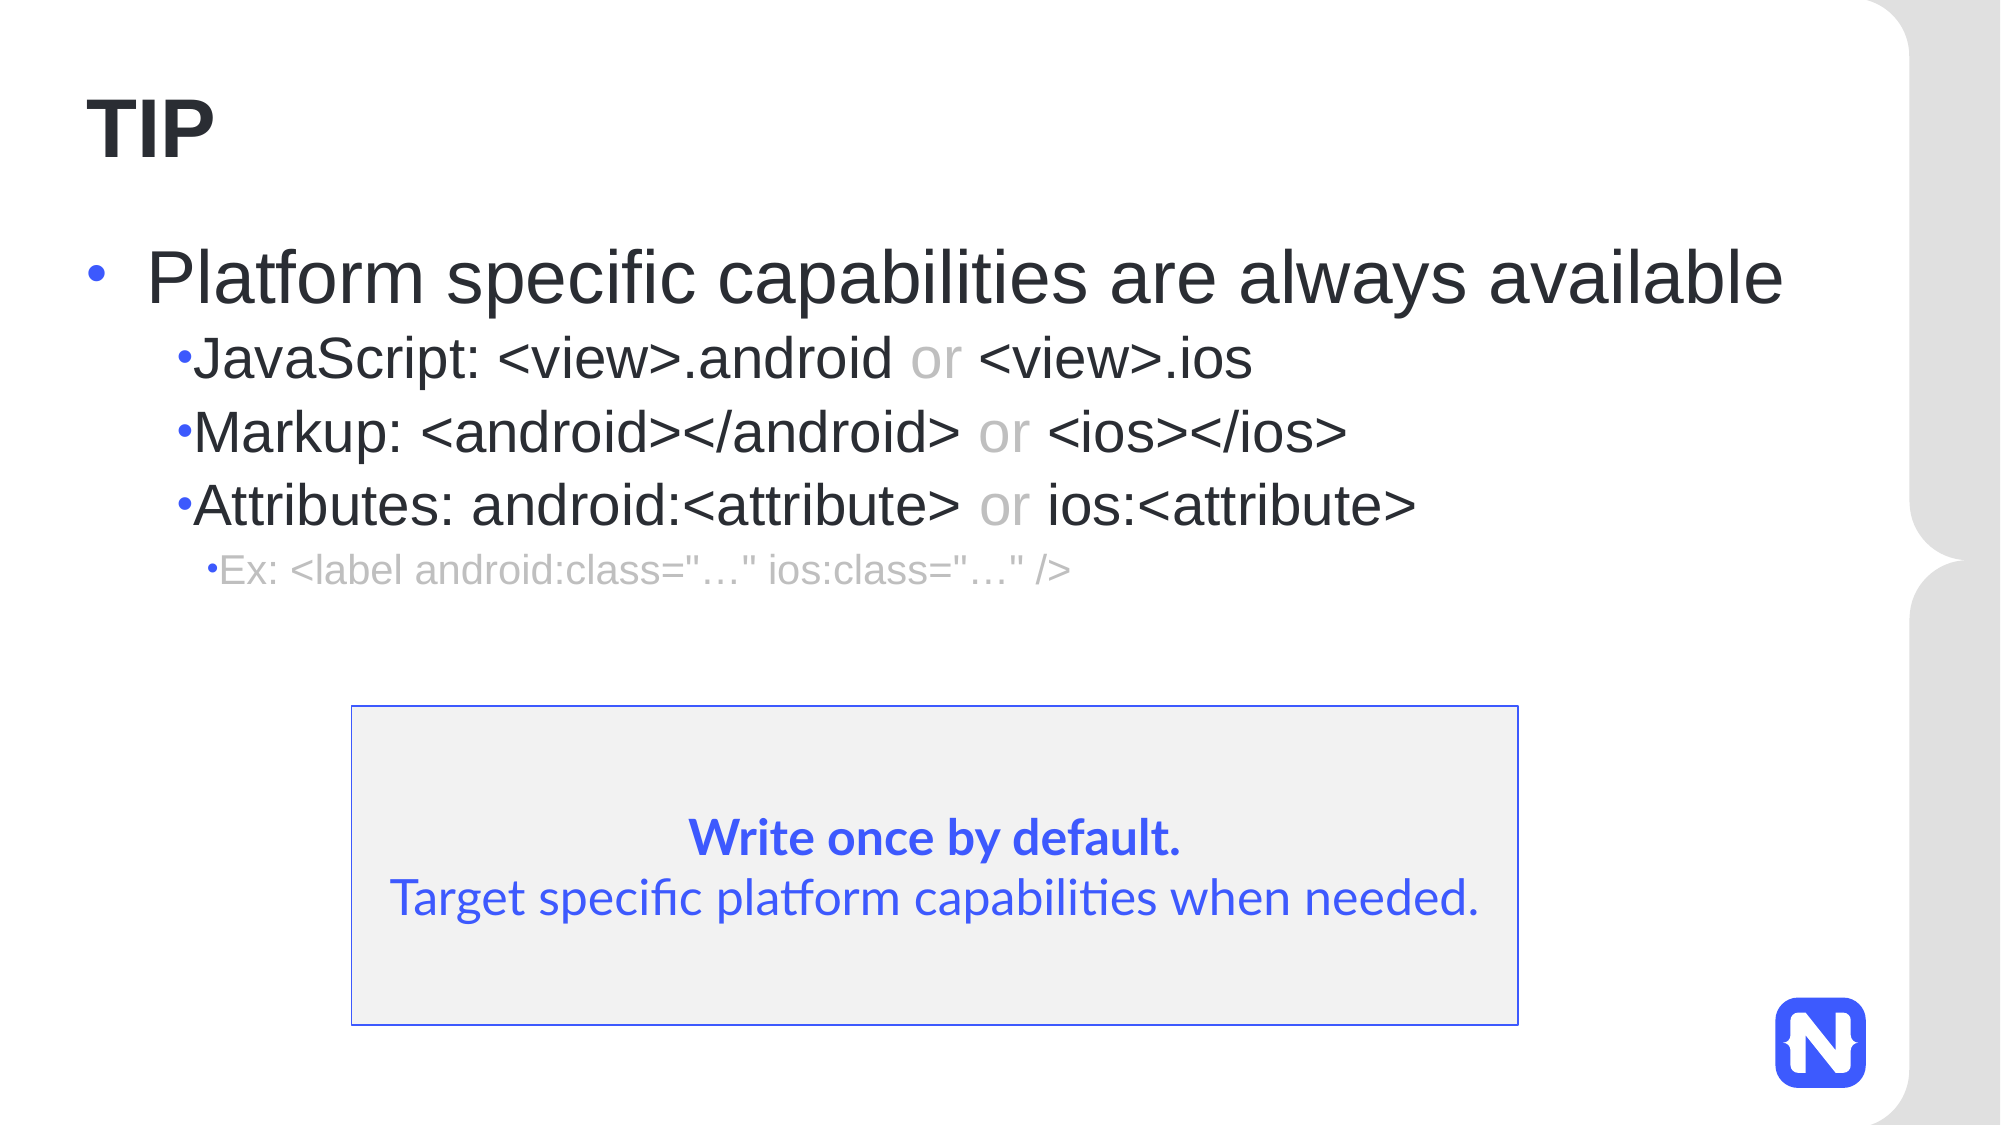

# TIP
Platform specific capabilities are always available
JavaScript: <view>.android or <view>.ios
Markup: <android></android> or <ios></ios>
Attributes: android:<attribute> or ios:<attribute>
Ex: <label android:class="…" ios:class="…" />

Write once by default.
Target specific platform capabilities when needed.